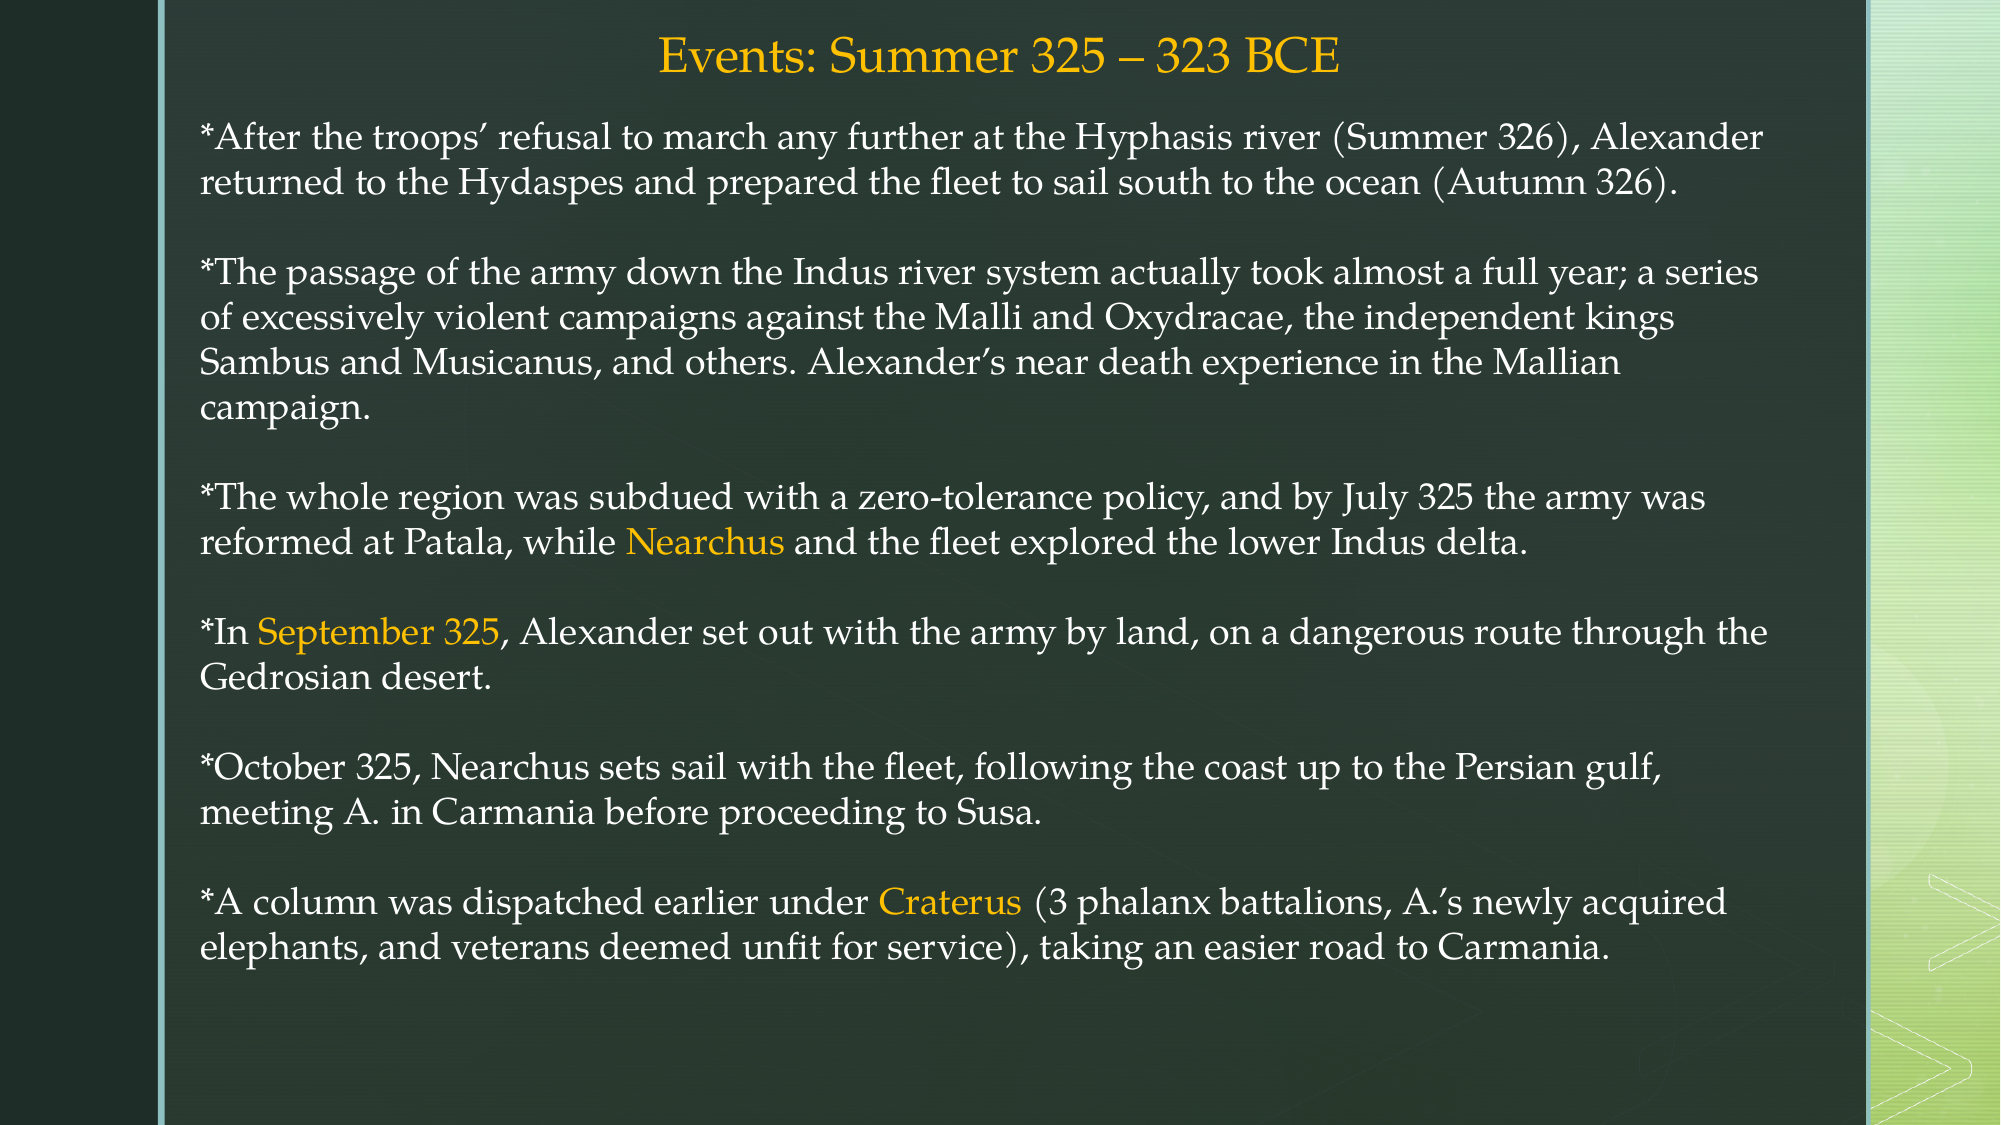

Events: Summer 325 – 323 BCE
*After the troops’ refusal to march any further at the Hyphasis river (Summer 326), Alexander returned to the Hydaspes and prepared the fleet to sail south to the ocean (Autumn 326).

*The passage of the army down the Indus river system actually took almost a full year; a series of excessively violent campaigns against the Malli and Oxydracae, the independent kings Sambus and Musicanus, and others. Alexander’s near death experience in the Mallian campaign.

*The whole region was subdued with a zero-tolerance policy, and by July 325 the army was reformed at Patala, while Nearchus and the fleet explored the lower Indus delta.

*In September 325, Alexander set out with the army by land, on a dangerous route through the Gedrosian desert.

*October 325, Nearchus sets sail with the fleet, following the coast up to the Persian gulf, meeting A. in Carmania before proceeding to Susa.

*A column was dispatched earlier under Craterus (3 phalanx battalions, A.’s newly acquired elephants, and veterans deemed unfit for service), taking an easier road to Carmania.